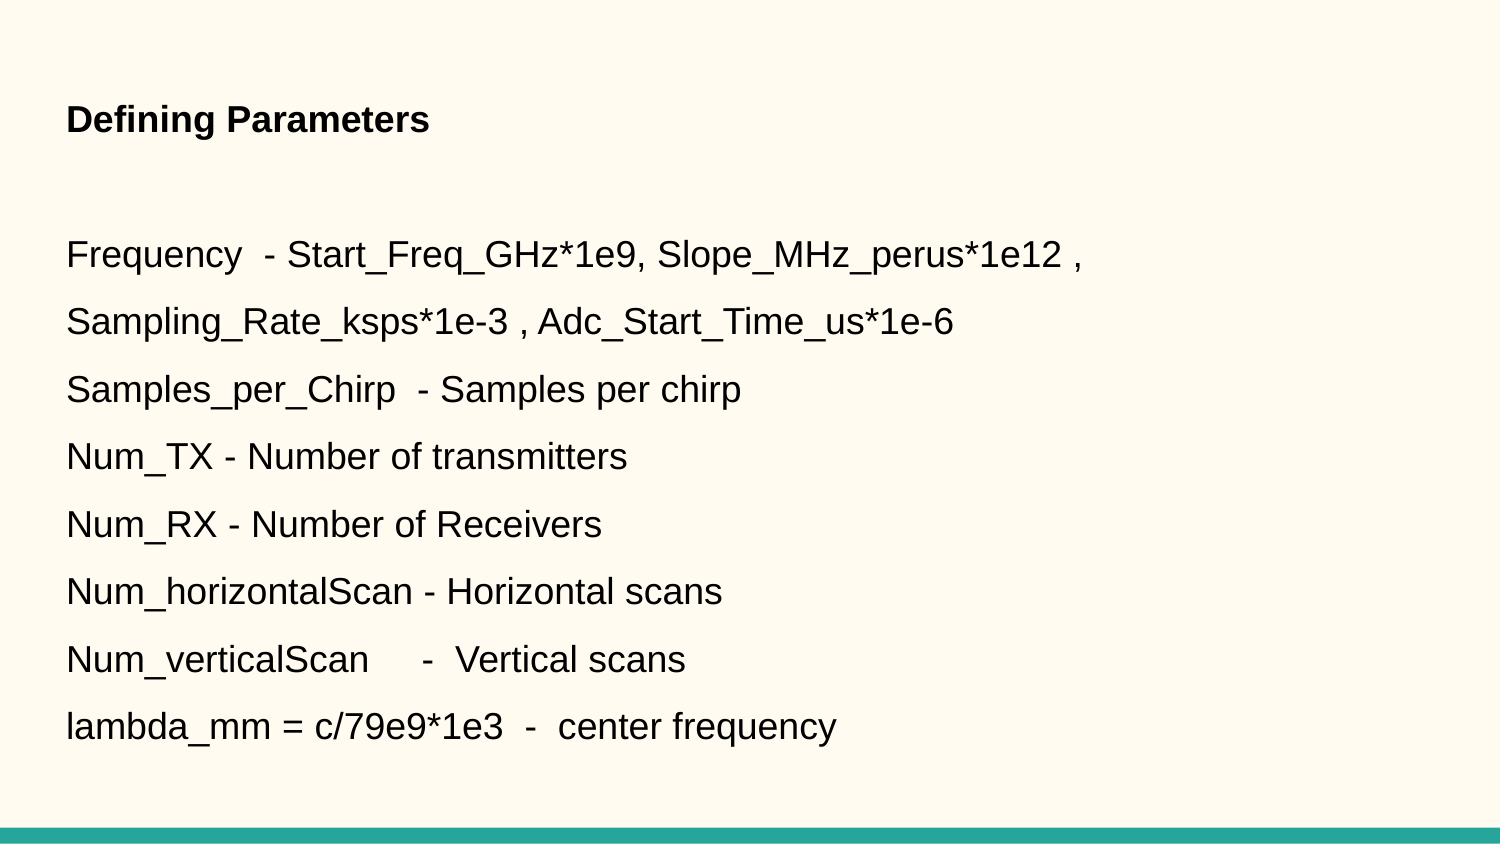

# Defining Parameters
Frequency  - Start_Freq_GHz*1e9, Slope_MHz_perus*1e12 ,  Sampling_Rate_ksps*1e-3 , Adc_Start_Time_us*1e-6
Samples_per_Chirp  - Samples per chirp
Num_TX - Number of transmitters
Num_RX - Number of Receivers
Num_horizontalScan - Horizontal scans
Num_verticalScan     -  Vertical scans
lambda_mm = c/79e9*1e3  -  center frequency